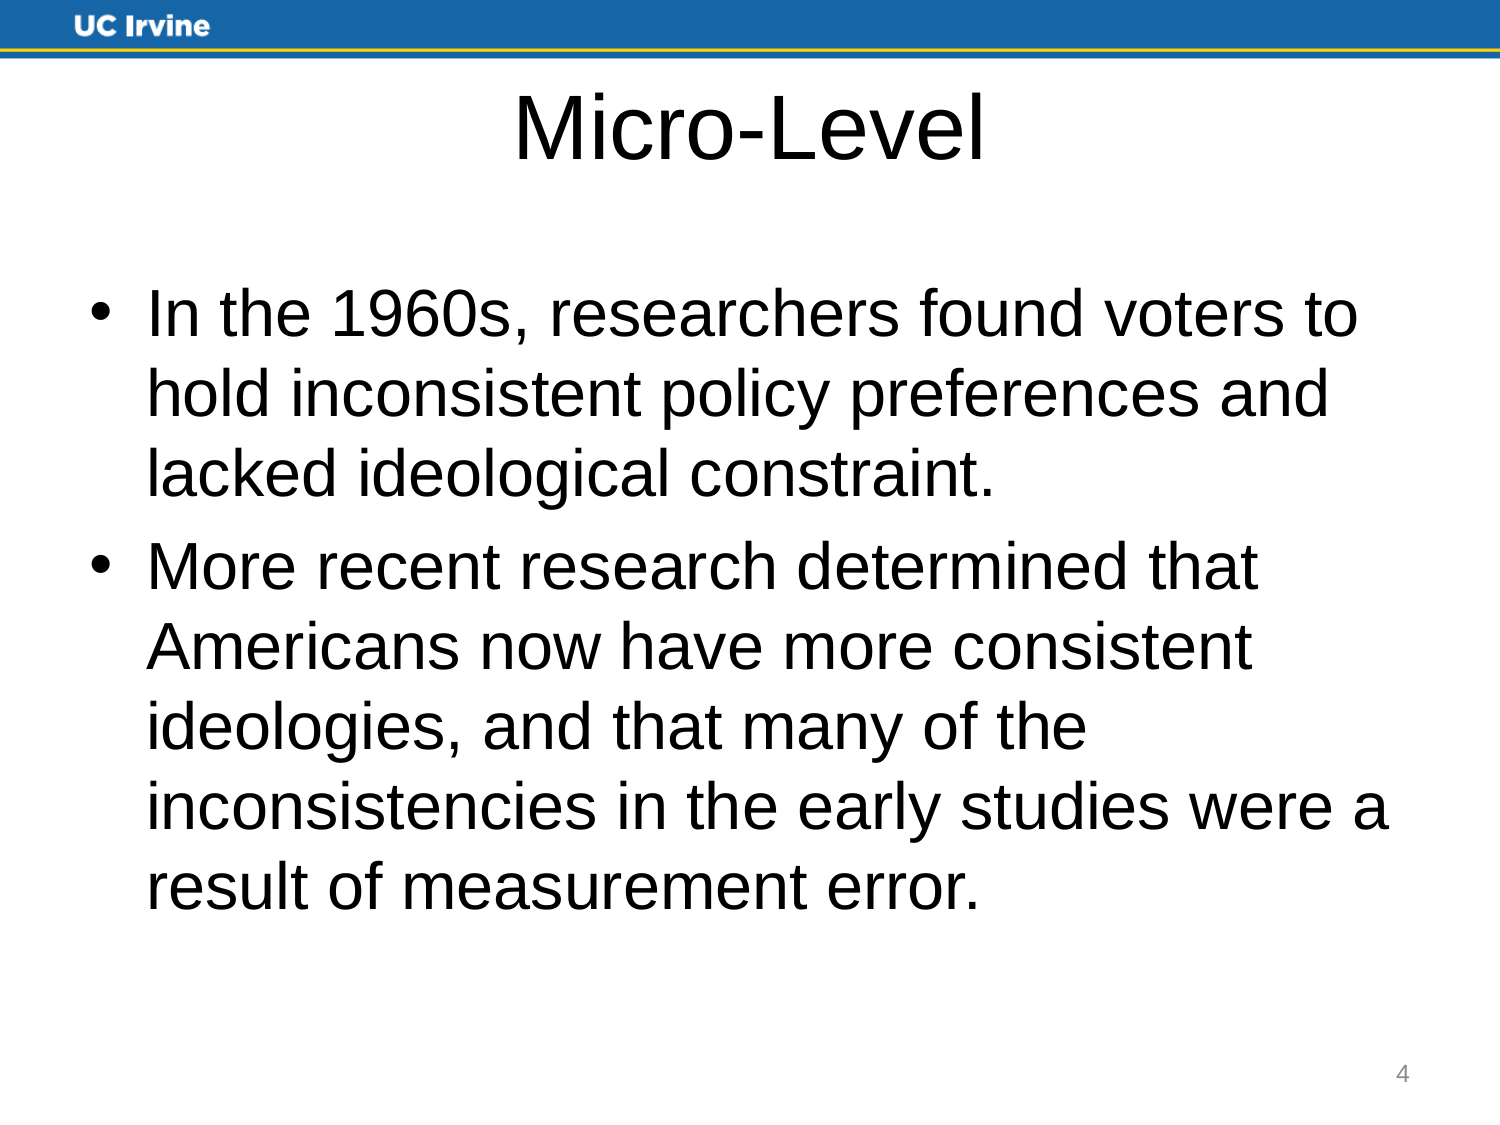

# Micro-Level
In the 1960s, researchers found voters to hold inconsistent policy preferences and lacked ideological constraint.
More recent research determined that Americans now have more consistent ideologies, and that many of the inconsistencies in the early studies were a result of measurement error.

4